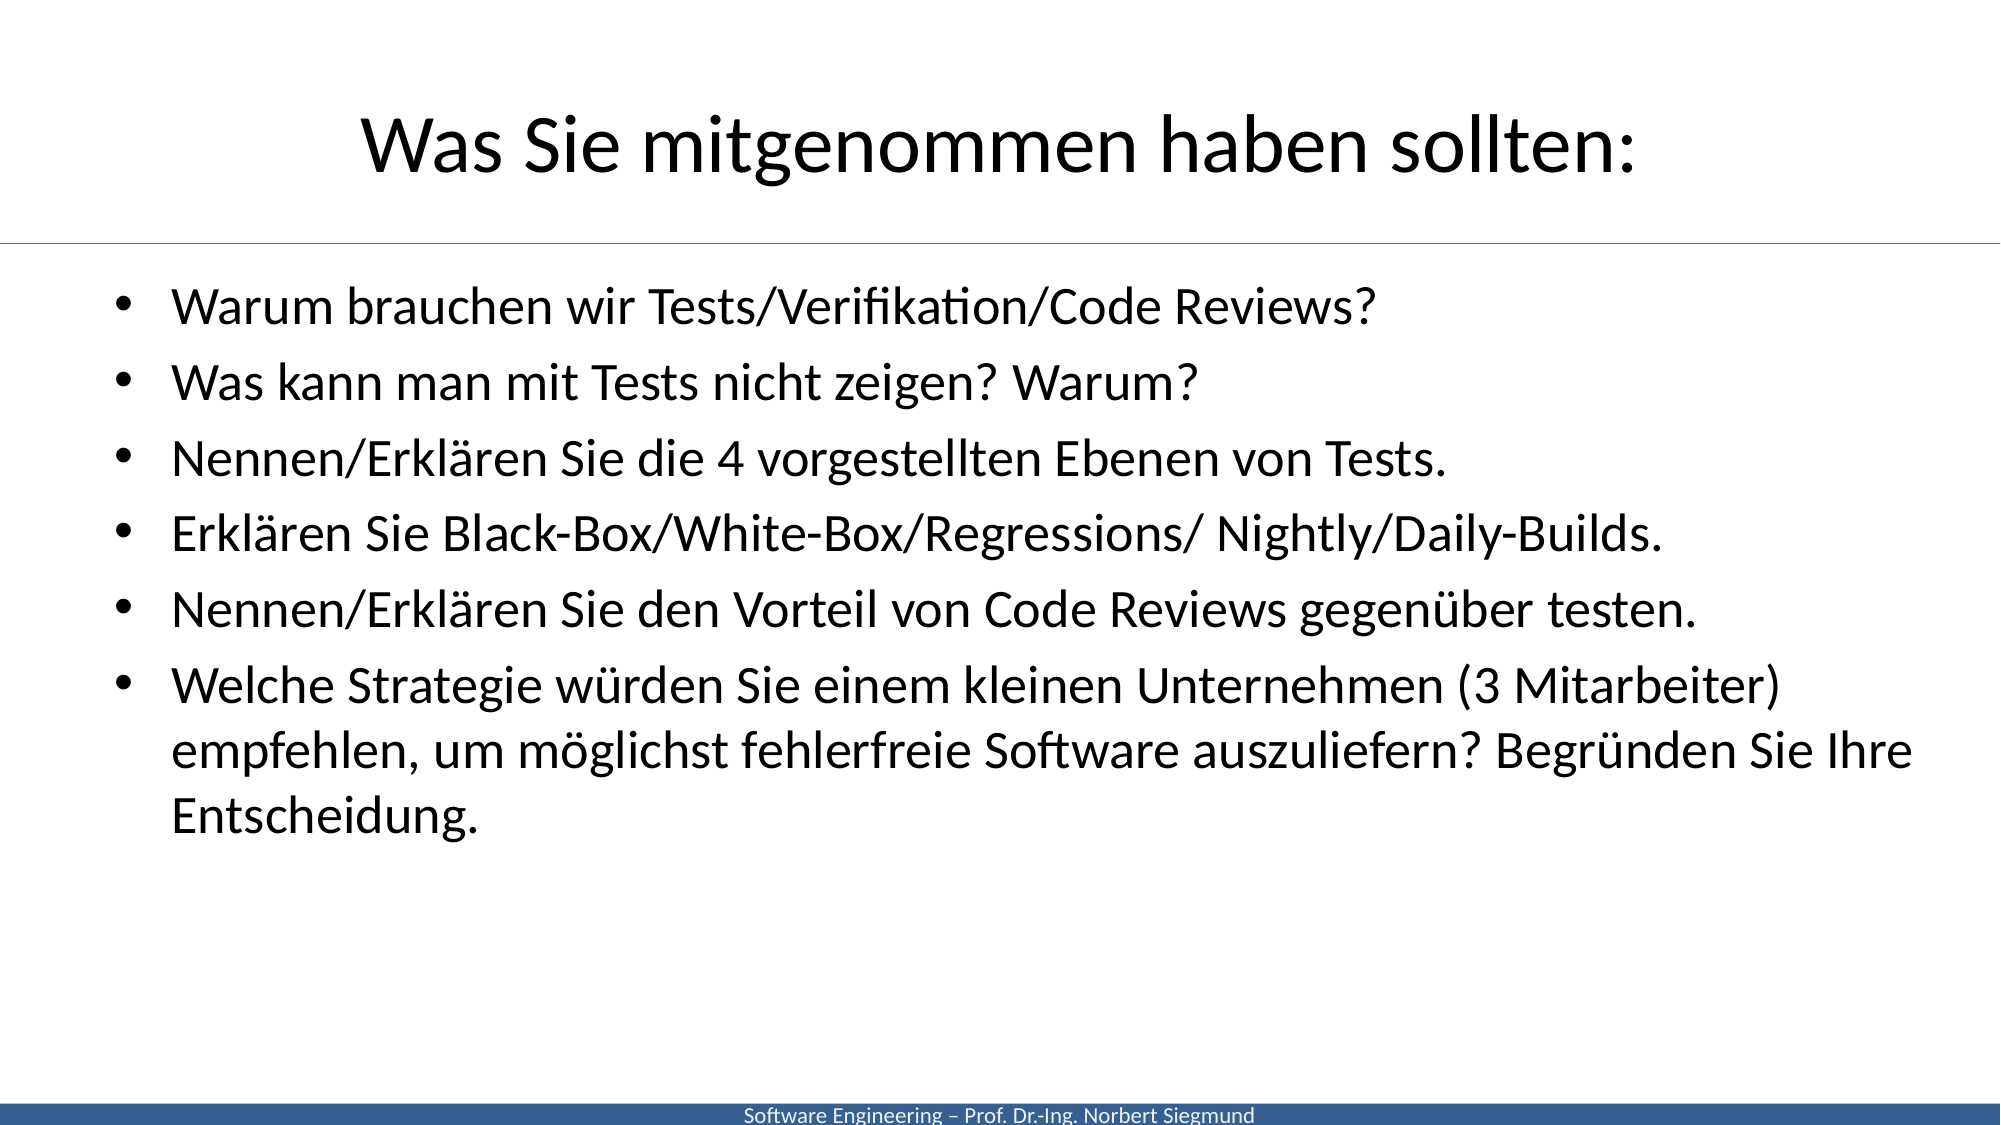

# Was Sie mitgenommen haben sollten:
Warum brauchen wir Tests/Verifikation/Code Reviews?
Was kann man mit Tests nicht zeigen? Warum?
Nennen/Erklären Sie die 4 vorgestellten Ebenen von Tests.
Erklären Sie Black-Box/White-Box/Regressions/ Nightly/Daily-Builds.
Nennen/Erklären Sie den Vorteil von Code Reviews gegenüber testen.
Welche Strategie würden Sie einem kleinen Unternehmen (3 Mitarbeiter) empfehlen, um möglichst fehlerfreie Software auszuliefern? Begründen Sie Ihre Entscheidung.